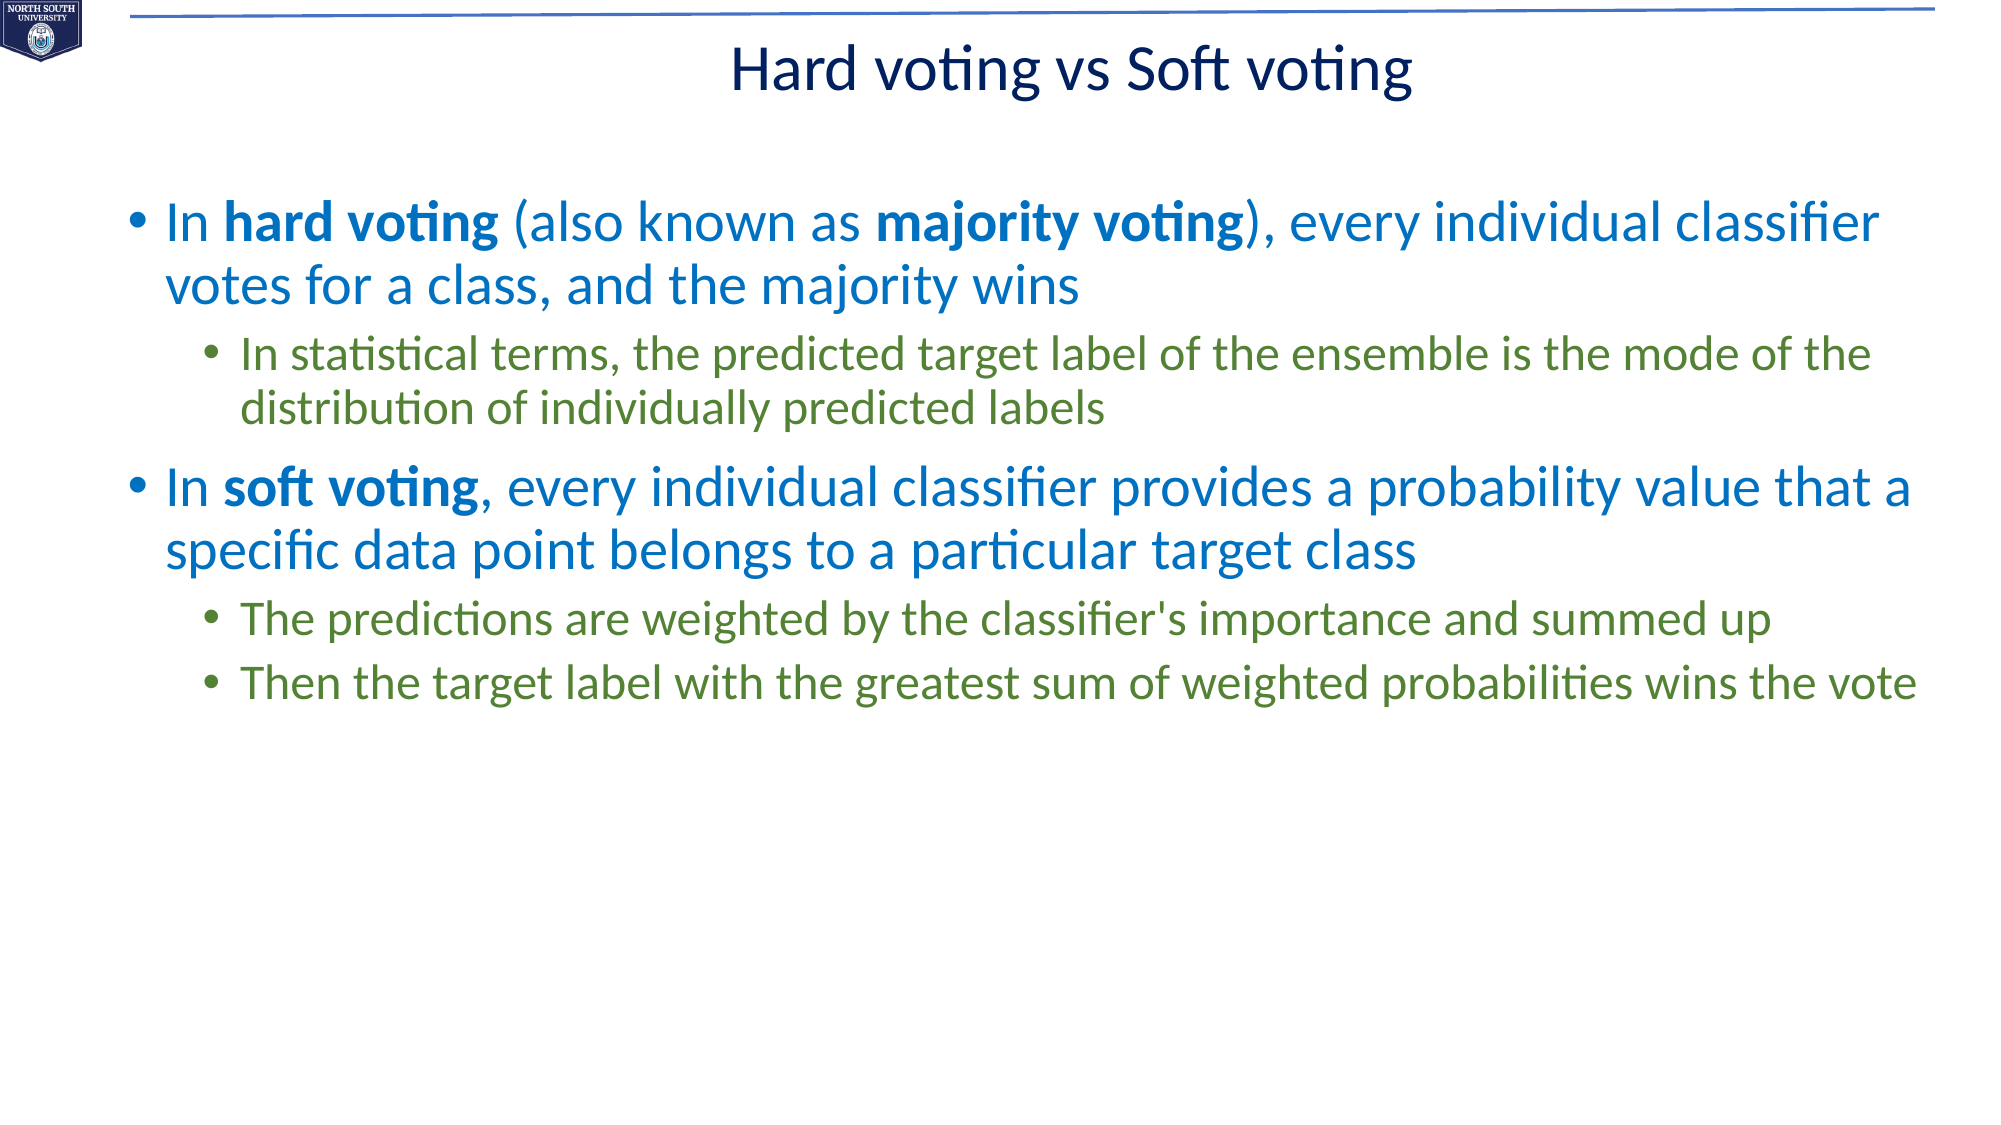

# Hard voting vs Soft voting
In hard voting (also known as majority voting), every individual classifier votes for a class, and the majority wins
In statistical terms, the predicted target label of the ensemble is the mode of the distribution of individually predicted labels
In soft voting, every individual classifier provides a probability value that a specific data point belongs to a particular target class
The predictions are weighted by the classifier's importance and summed up
Then the target label with the greatest sum of weighted probabilities wins the vote